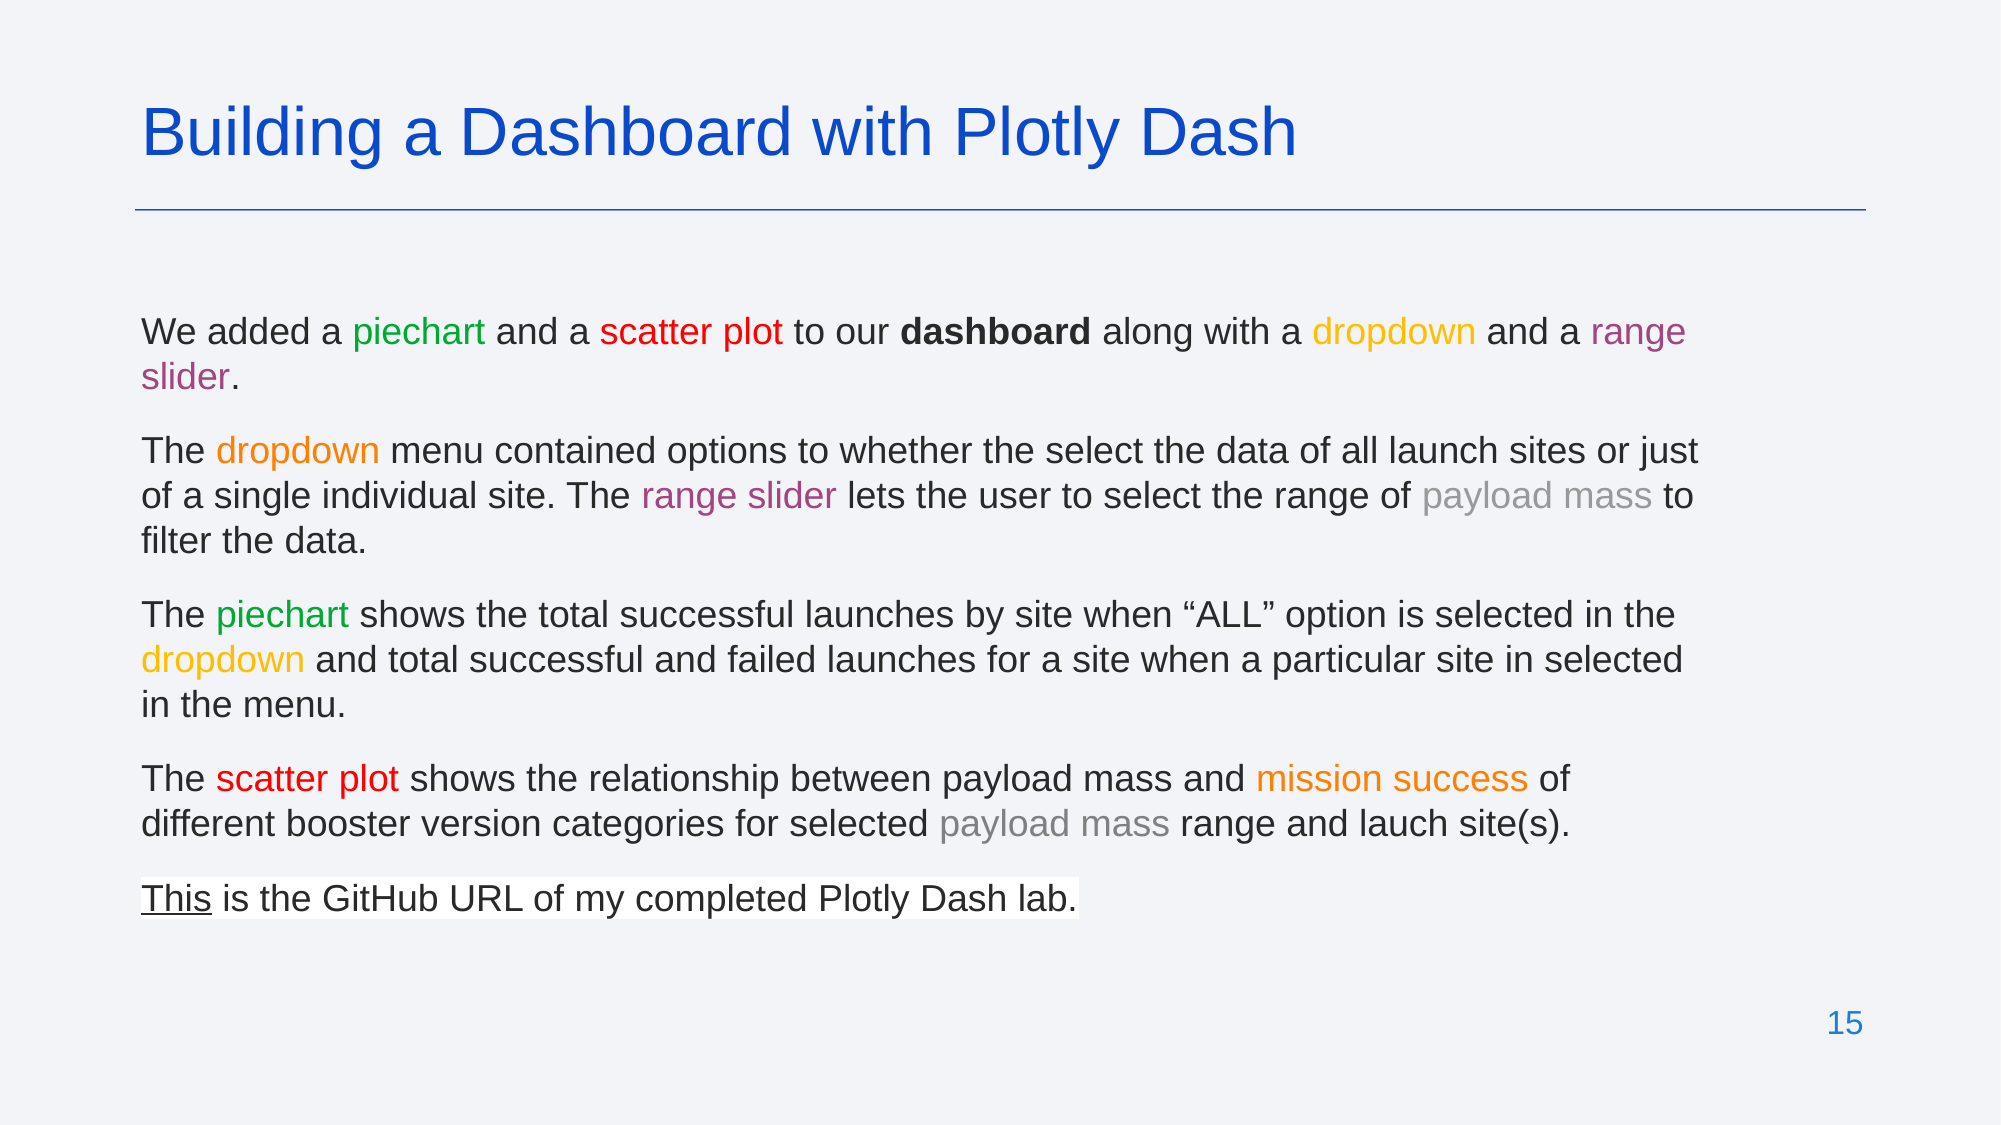

Building a Dashboard with Plotly Dash
We added a piechart and a scatter plot to our dashboard along with a dropdown and a range slider.
The dropdown menu contained options to whether the select the data of all launch sites or just of a single individual site. The range slider lets the user to select the range of payload mass to filter the data.
The piechart shows the total successful launches by site when “ALL” option is selected in the dropdown and total successful and failed launches for a site when a particular site in selected in the menu.
The scatter plot shows the relationship between payload mass and mission success of different booster version categories for selected payload mass range and lauch site(s).
This is the GitHub URL of my completed Plotly Dash lab.

15